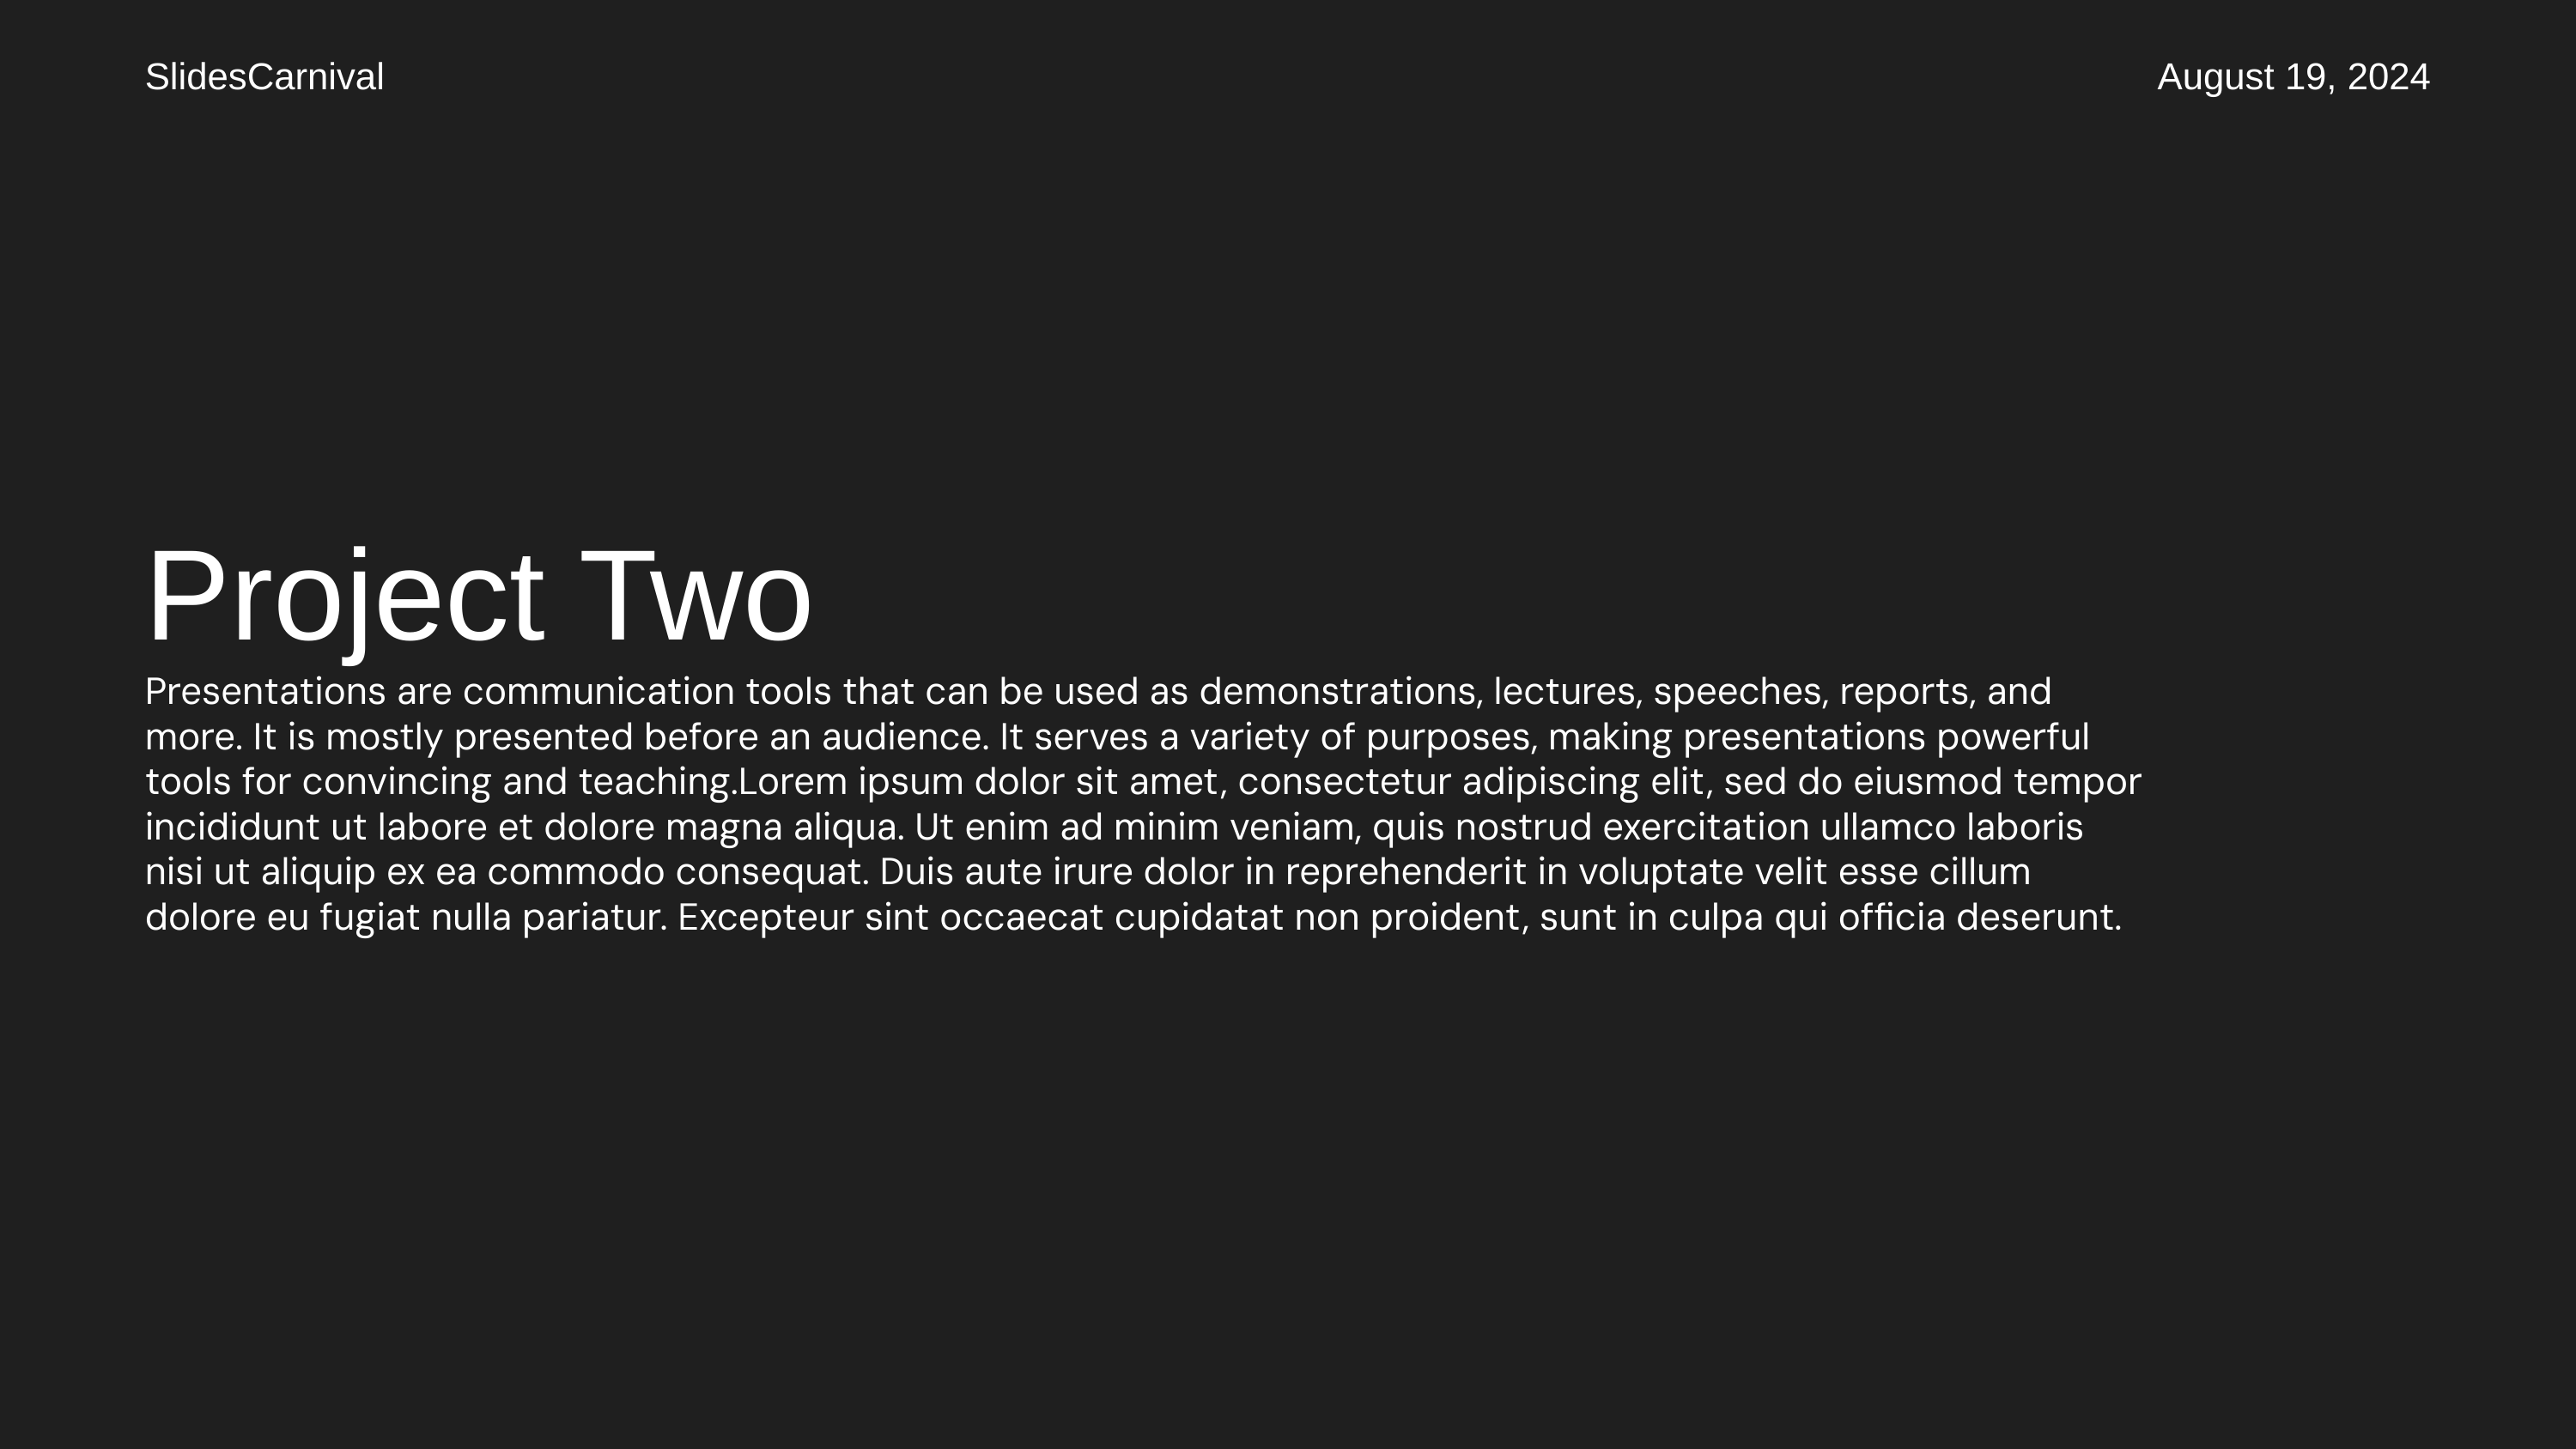

SlidesCarnival
August 19, 2024
Project Two
Presentations are communication tools that can be used as demonstrations, lectures, speeches, reports, and more. It is mostly presented before an audience. It serves a variety of purposes, making presentations powerful tools for convincing and teaching.Lorem ipsum dolor sit amet, consectetur adipiscing elit, sed do eiusmod tempor incididunt ut labore et dolore magna aliqua. Ut enim ad minim veniam, quis nostrud exercitation ullamco laboris nisi ut aliquip ex ea commodo consequat. Duis aute irure dolor in reprehenderit in voluptate velit esse cillum dolore eu fugiat nulla pariatur. Excepteur sint occaecat cupidatat non proident, sunt in culpa qui officia deserunt.